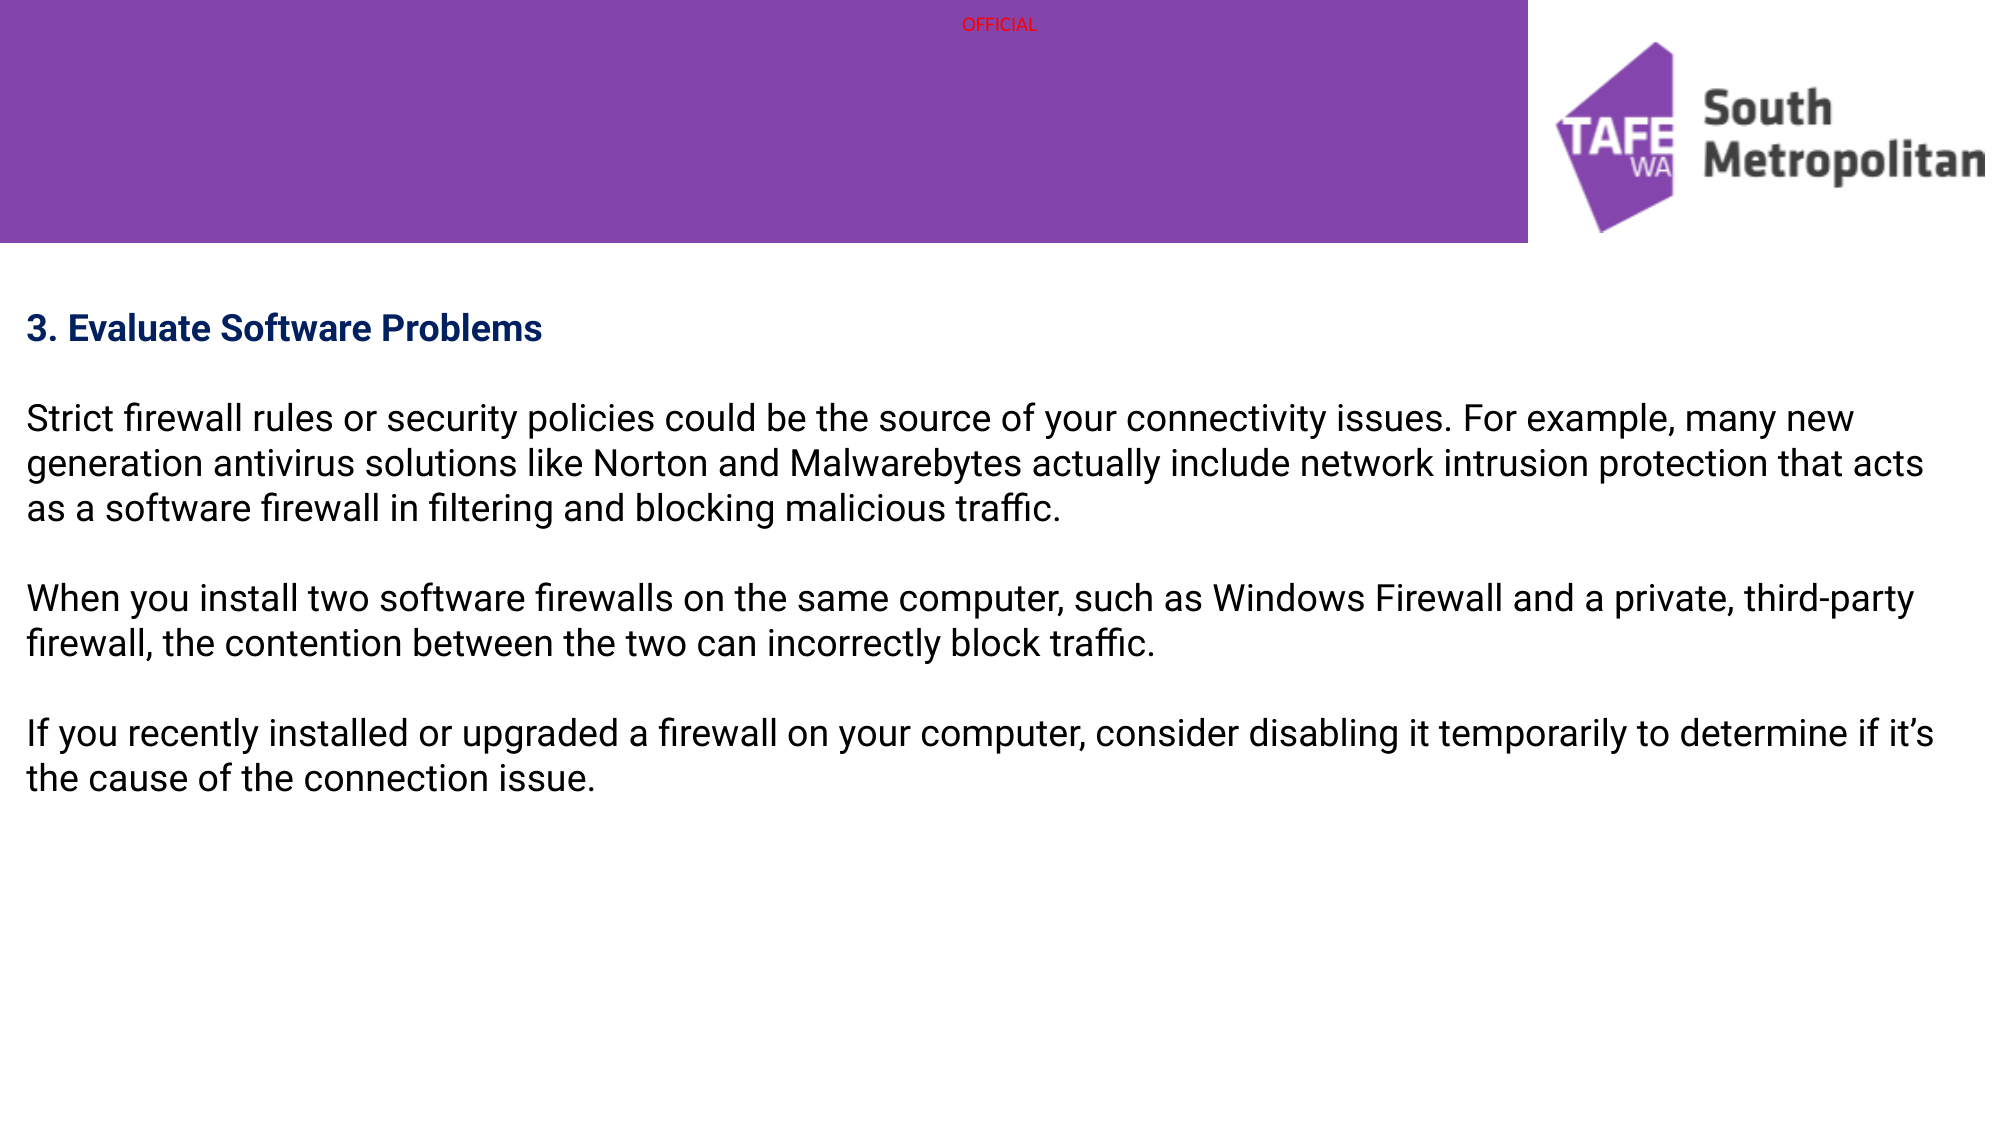

3. Evaluate Software Problems

Strict firewall rules or security policies could be the source of your connectivity issues. For example, many new generation antivirus solutions like Norton and Malwarebytes actually include network intrusion protection that acts as a software firewall in filtering and blocking malicious traffic.

When you install two software firewalls on the same computer, such as Windows Firewall and a private, third-party firewall, the contention between the two can incorrectly block traffic.

If you recently installed or upgraded a firewall on your computer, consider disabling it temporarily to determine if it’s the cause of the connection issue.